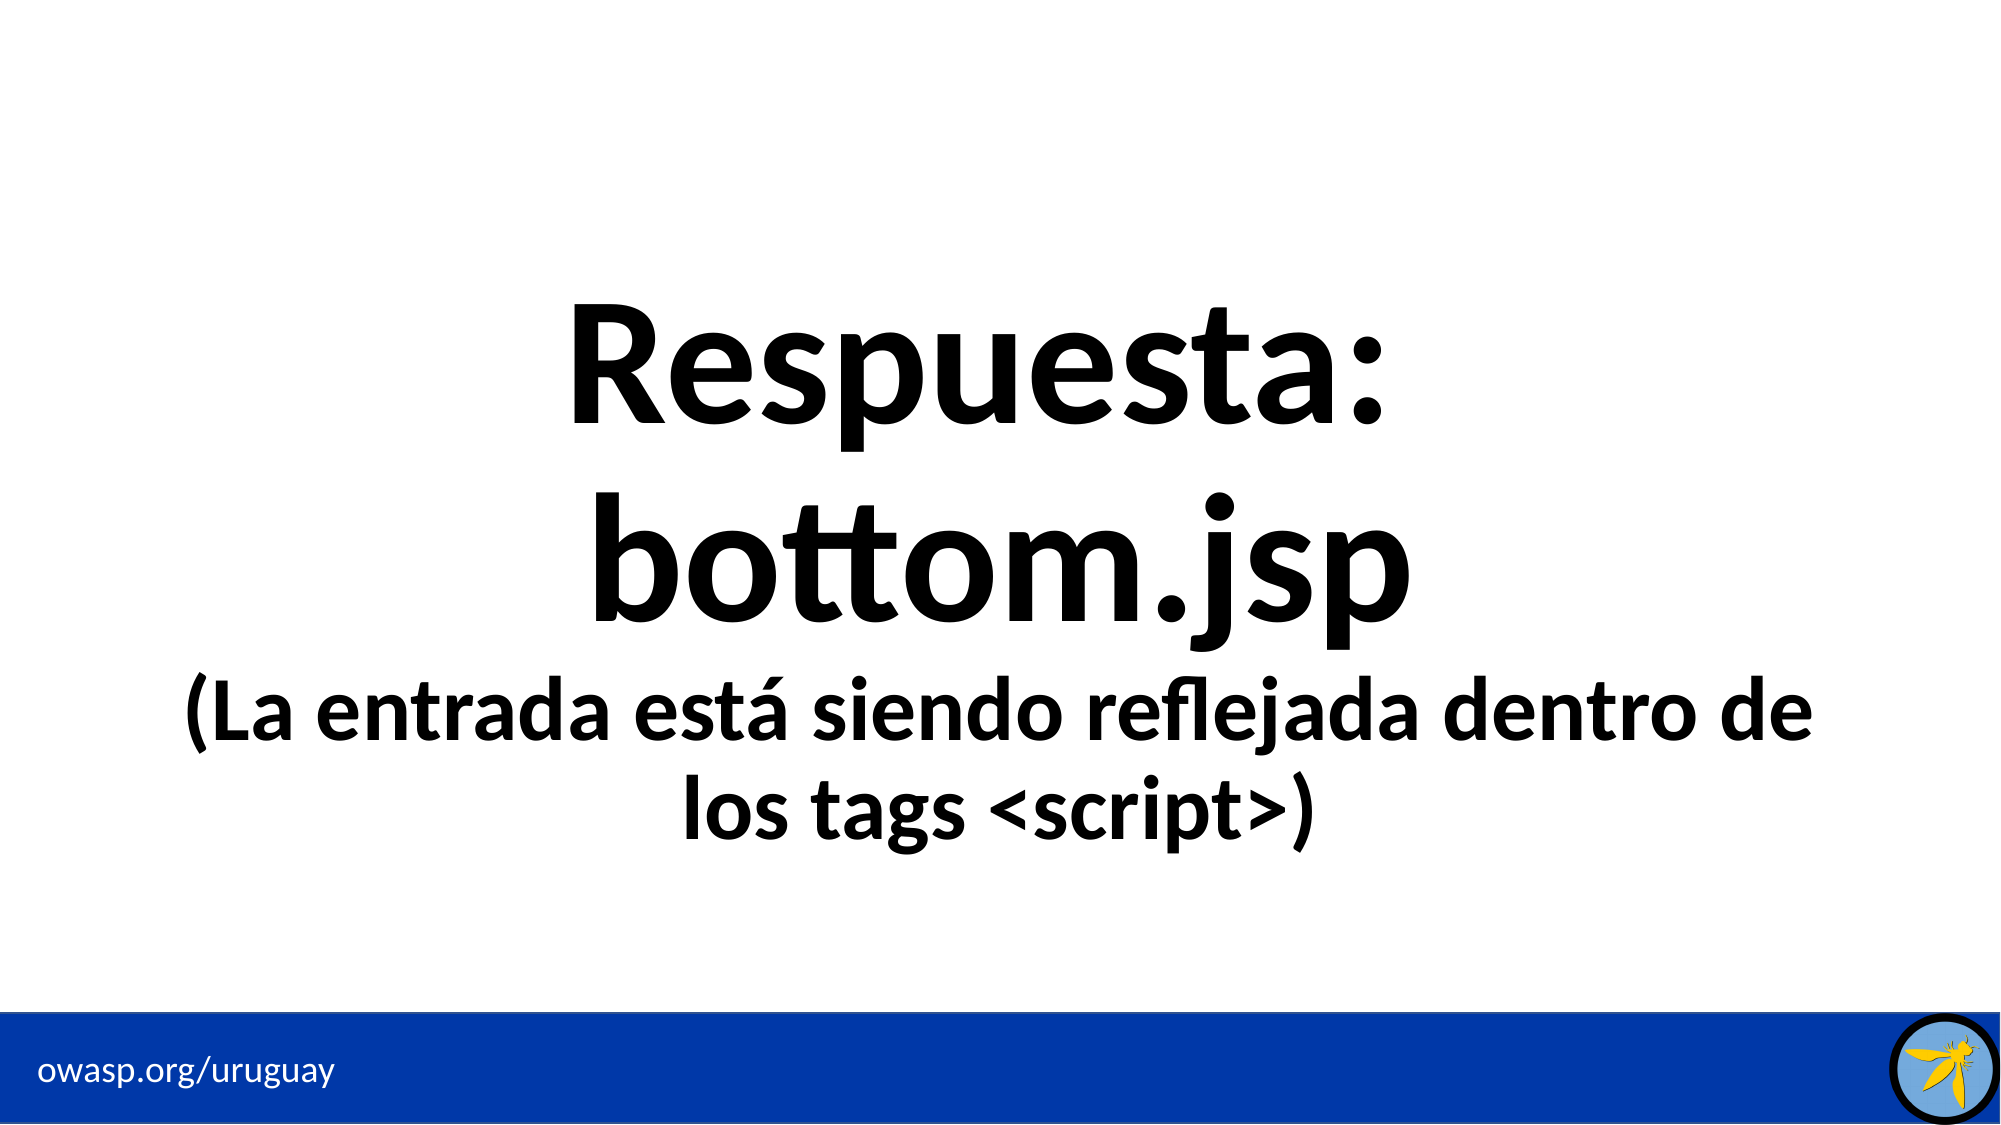

# Respuesta: bottom.jsp (La entrada está siendo reflejada dentro de los tags <script>)